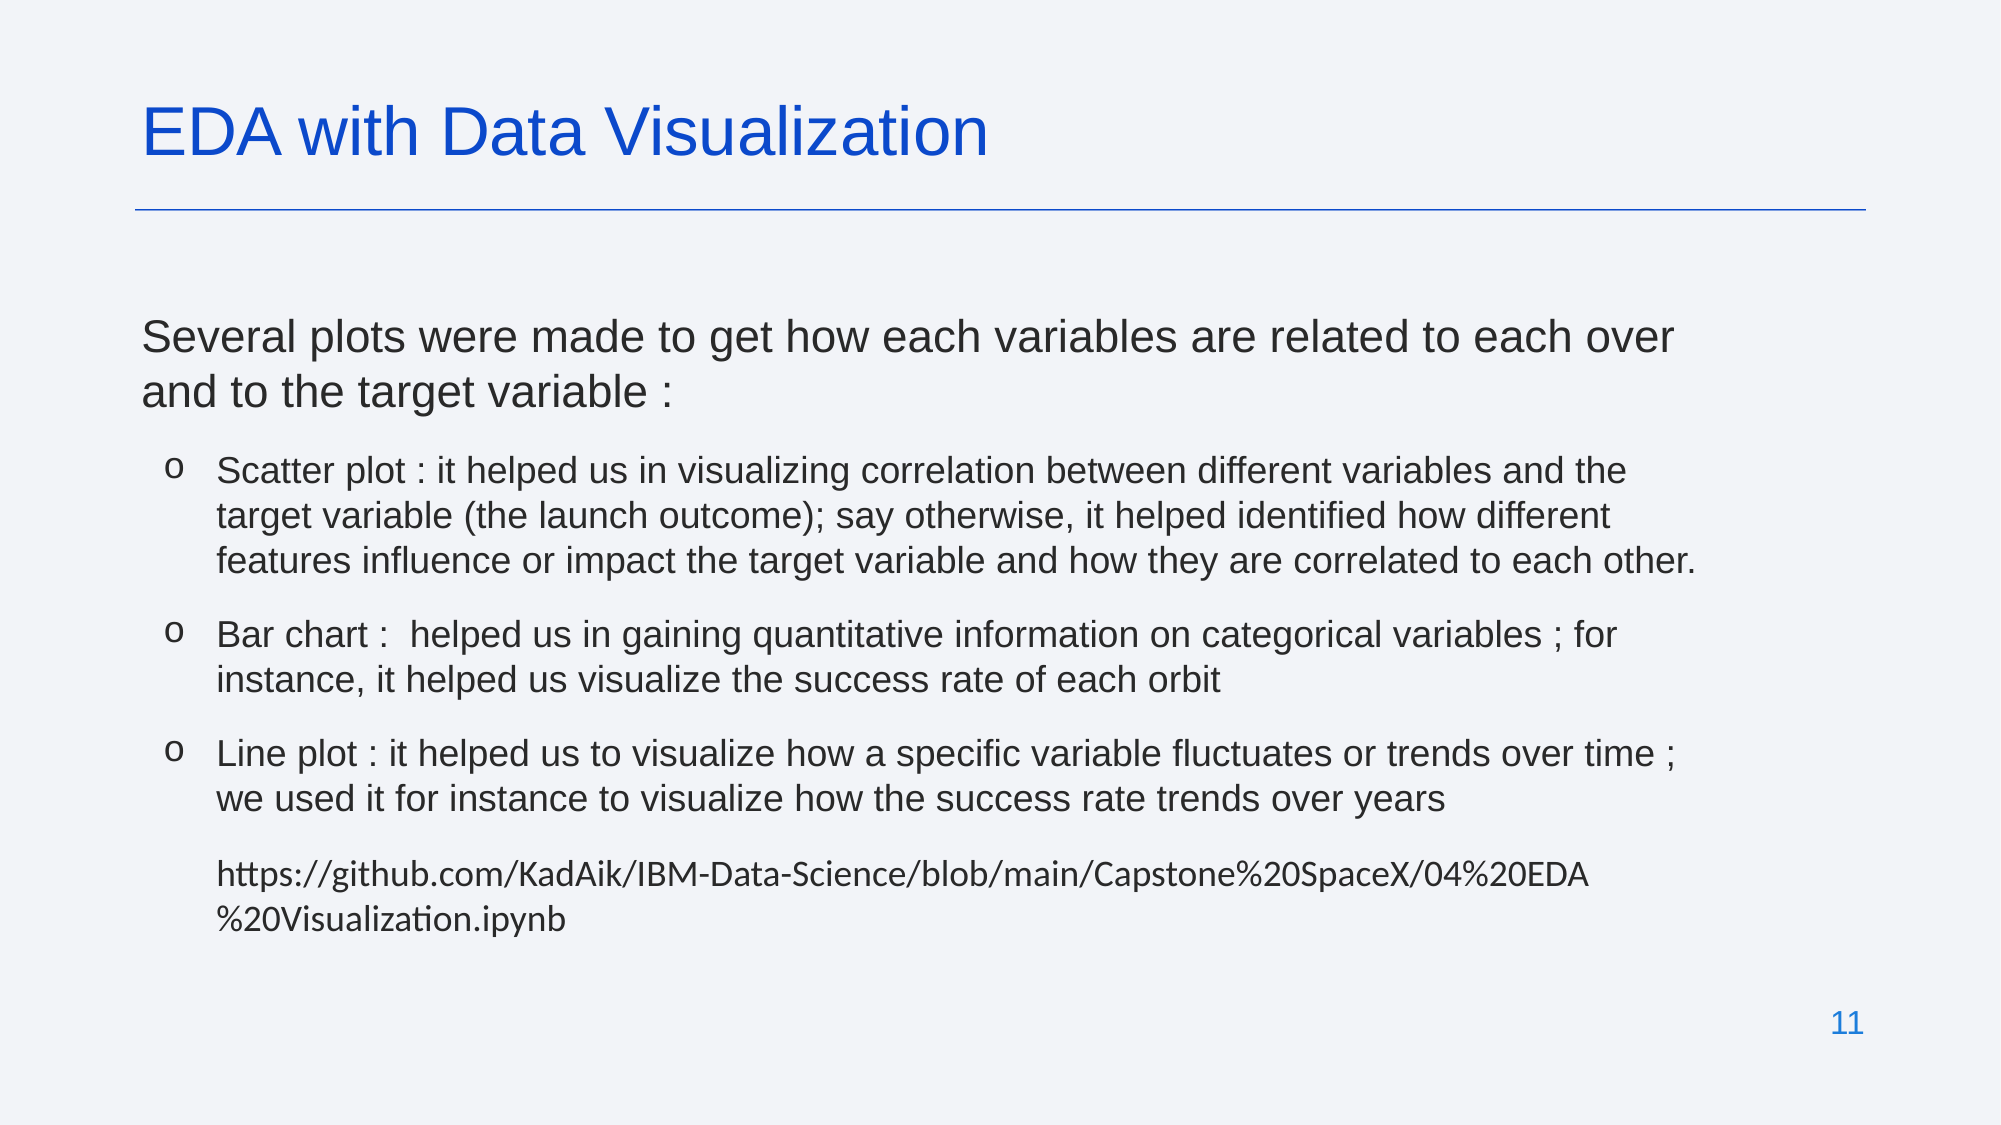

EDA with Data Visualization
Several plots were made to get how each variables are related to each over and to the target variable :
Scatter plot : it helped us in visualizing correlation between different variables and the target variable (the launch outcome); say otherwise, it helped identified how different features influence or impact the target variable and how they are correlated to each other.
Bar chart :  helped us in gaining quantitative information on categorical variables ; for instance, it helped us visualize the success rate of each orbit
Line plot : it helped us to visualize how a specific variable fluctuates or trends over time ; we used it for instance to visualize how the success rate trends over years
https://github.com/KadAik/IBM-Data-Science/blob/main/Capstone%20SpaceX/04%20EDA%20Visualization.ipynb
11